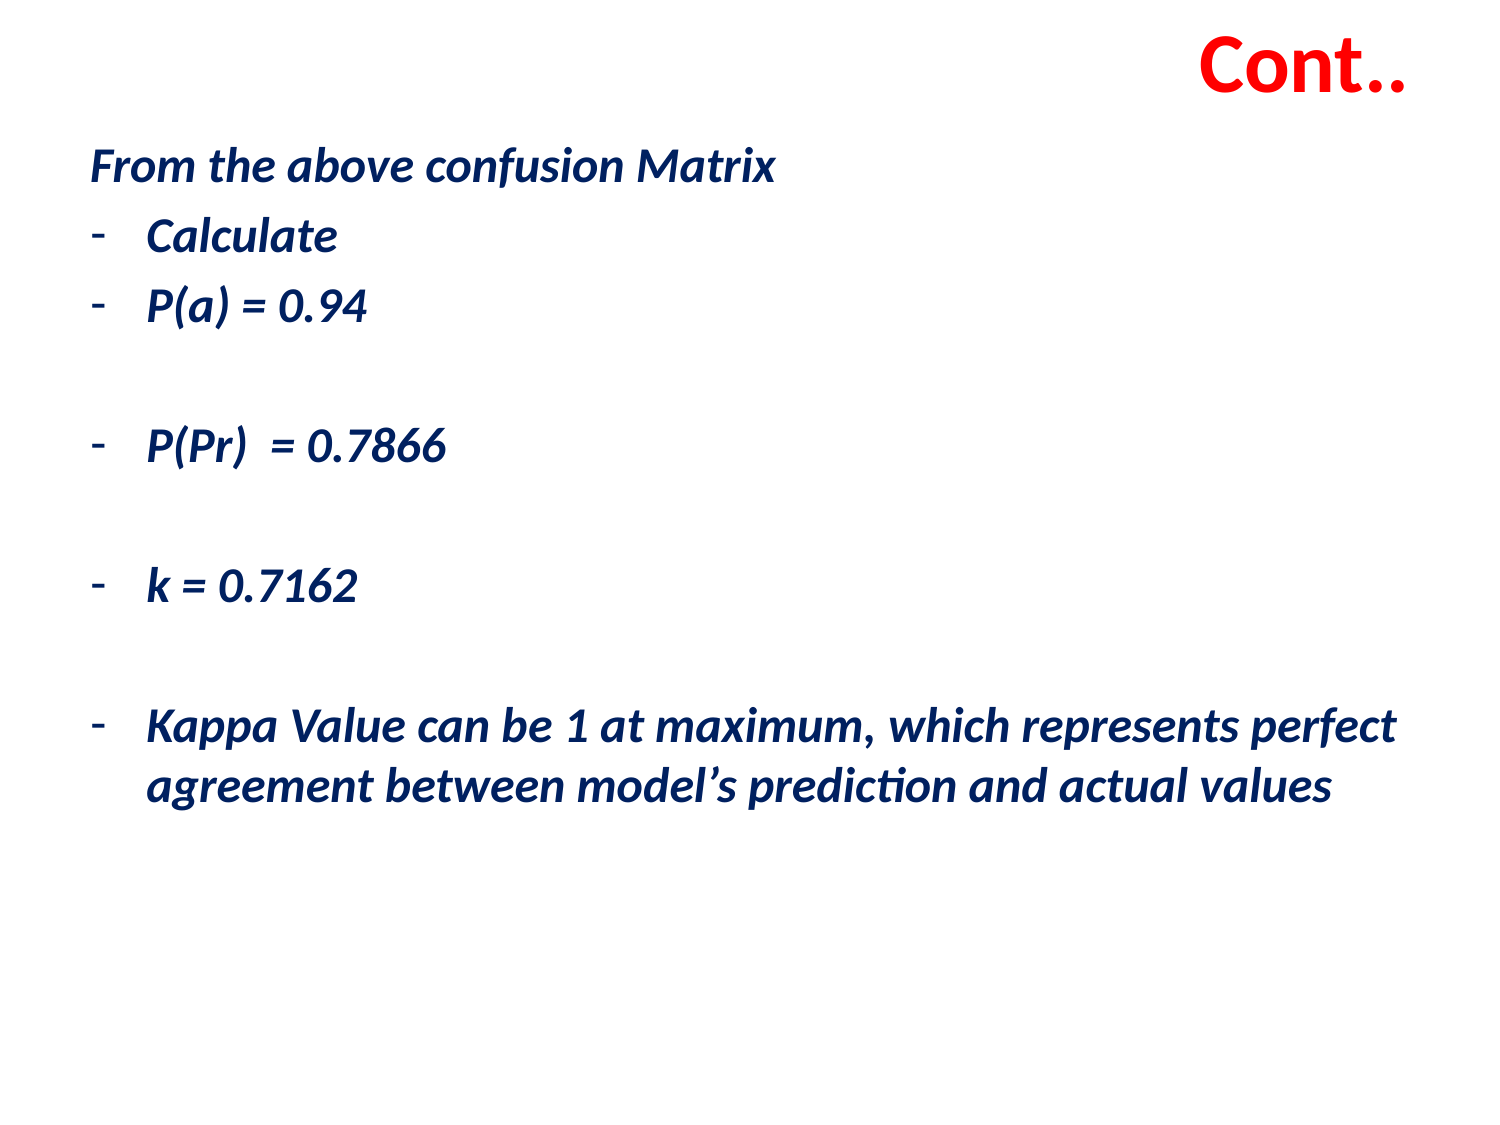

# Cont..
From the above confusion Matrix
Calculate
P(a) = 0.94

P(Pr)  = 0.7866

k = 0.7162

Kappa Value can be 1 at maximum, which represents perfect agreement between model’s prediction and actual values